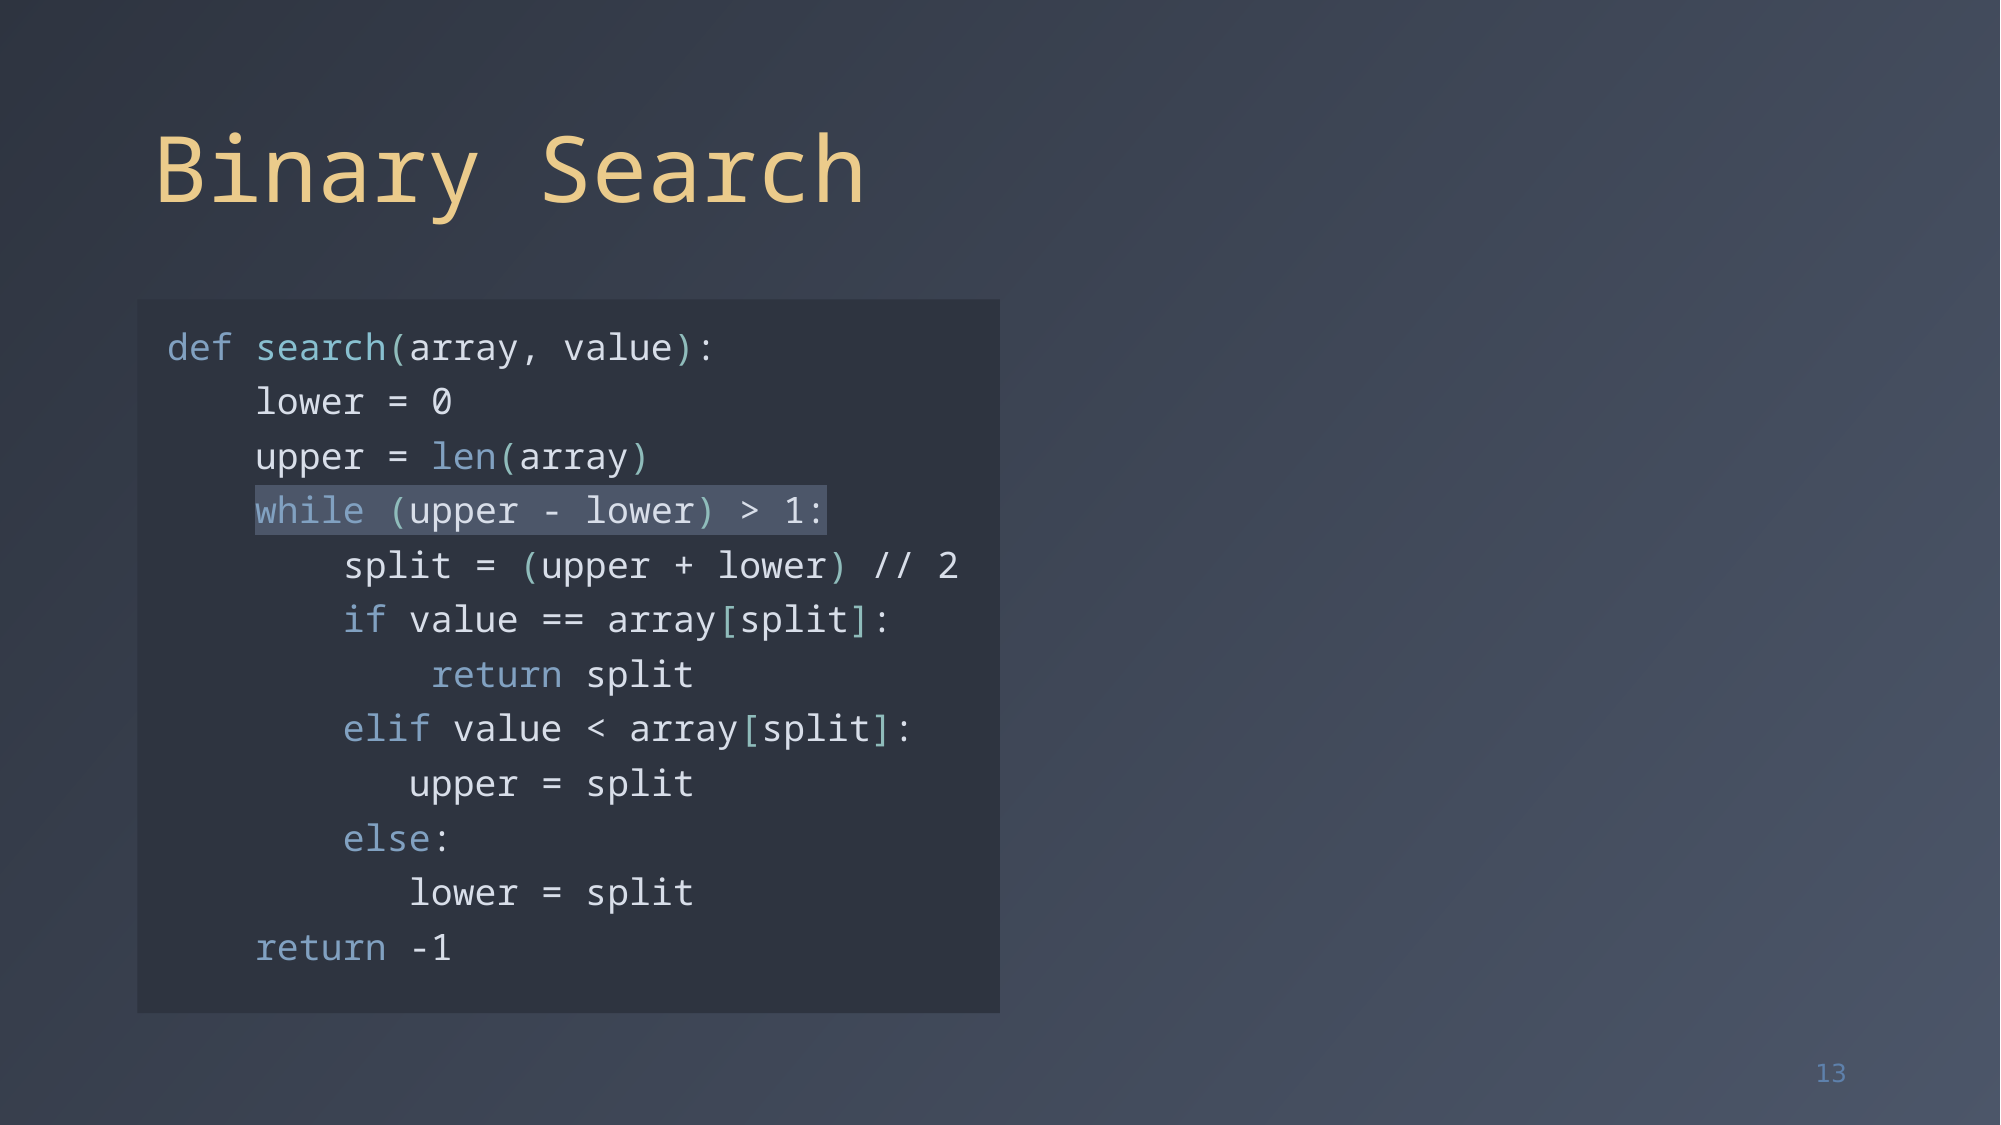

# Binary Search
def search(array, value):
    lower = 0
    upper = len(array)
    while (upper - lower) > 1:
        split = (upper + lower) // 2
        if value == array[split]:
            return split
        elif value < array[split]:
           upper = split
        else:
           lower = split
    return -1

13